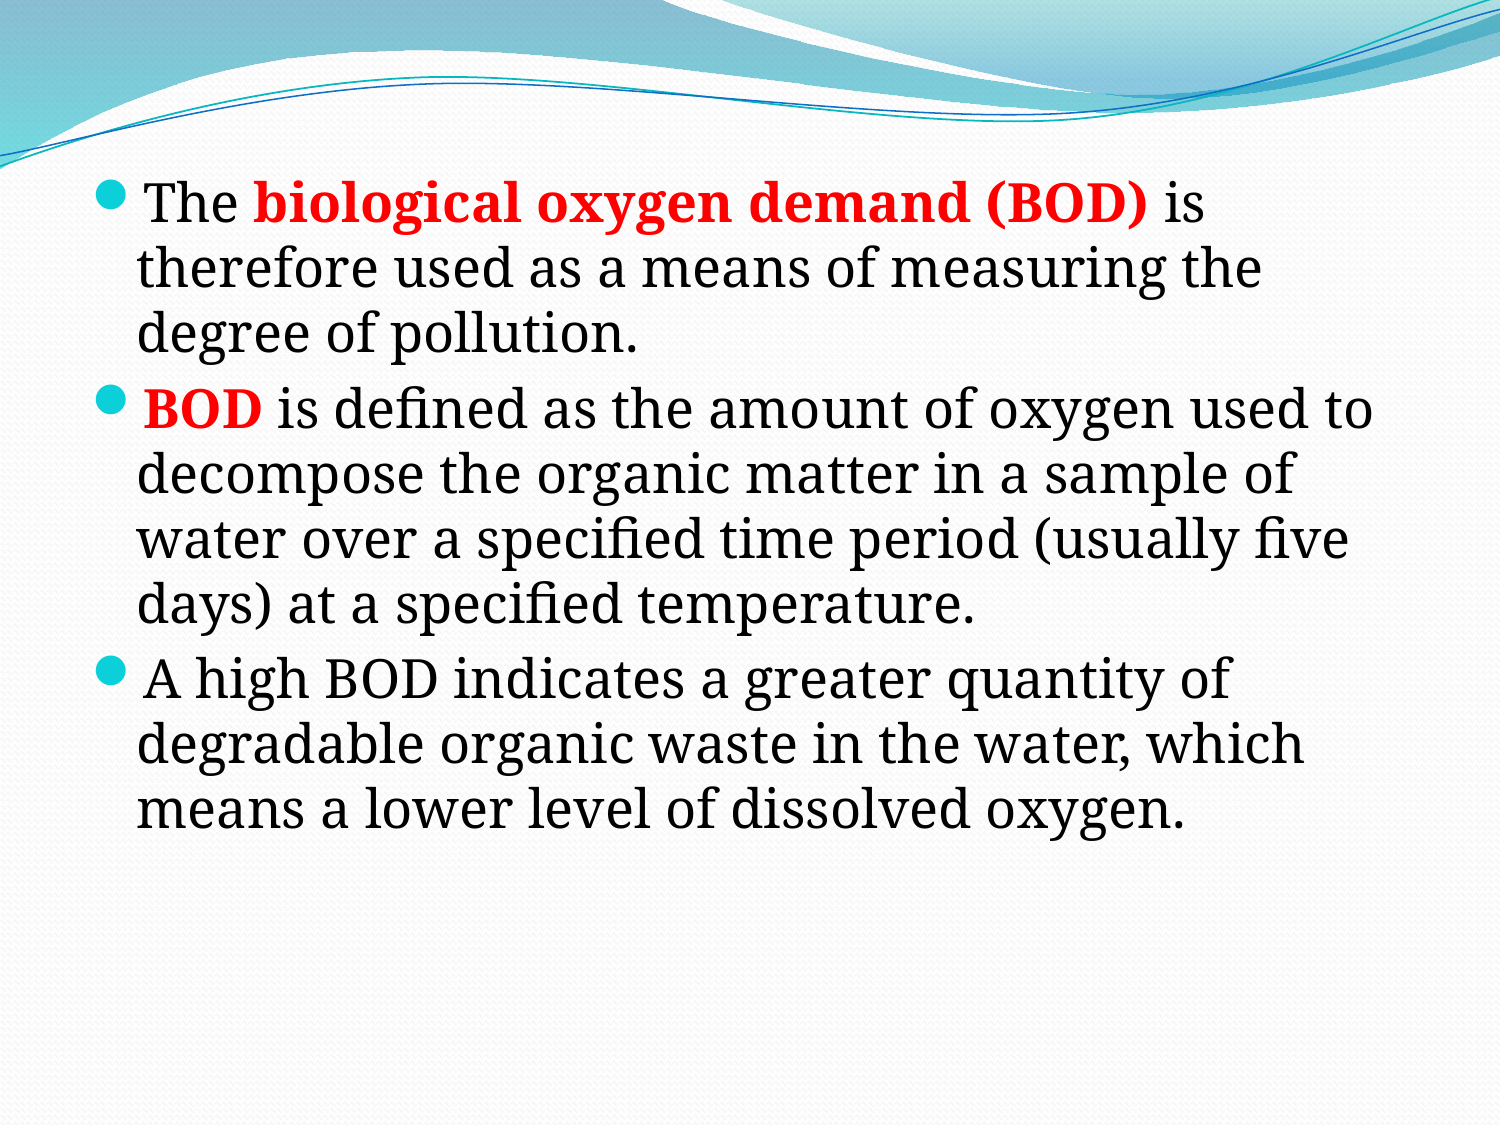

The biological oxygen demand (BOD) is therefore used as a means of measuring the degree of pollution.
BOD is defined as the amount of oxygen used to decompose the organic matter in a sample of water over a specified time period (usually five days) at a specified temperature.
A high BOD indicates a greater quantity of degradable organic waste in the water, which means a lower level of dissolved oxygen.